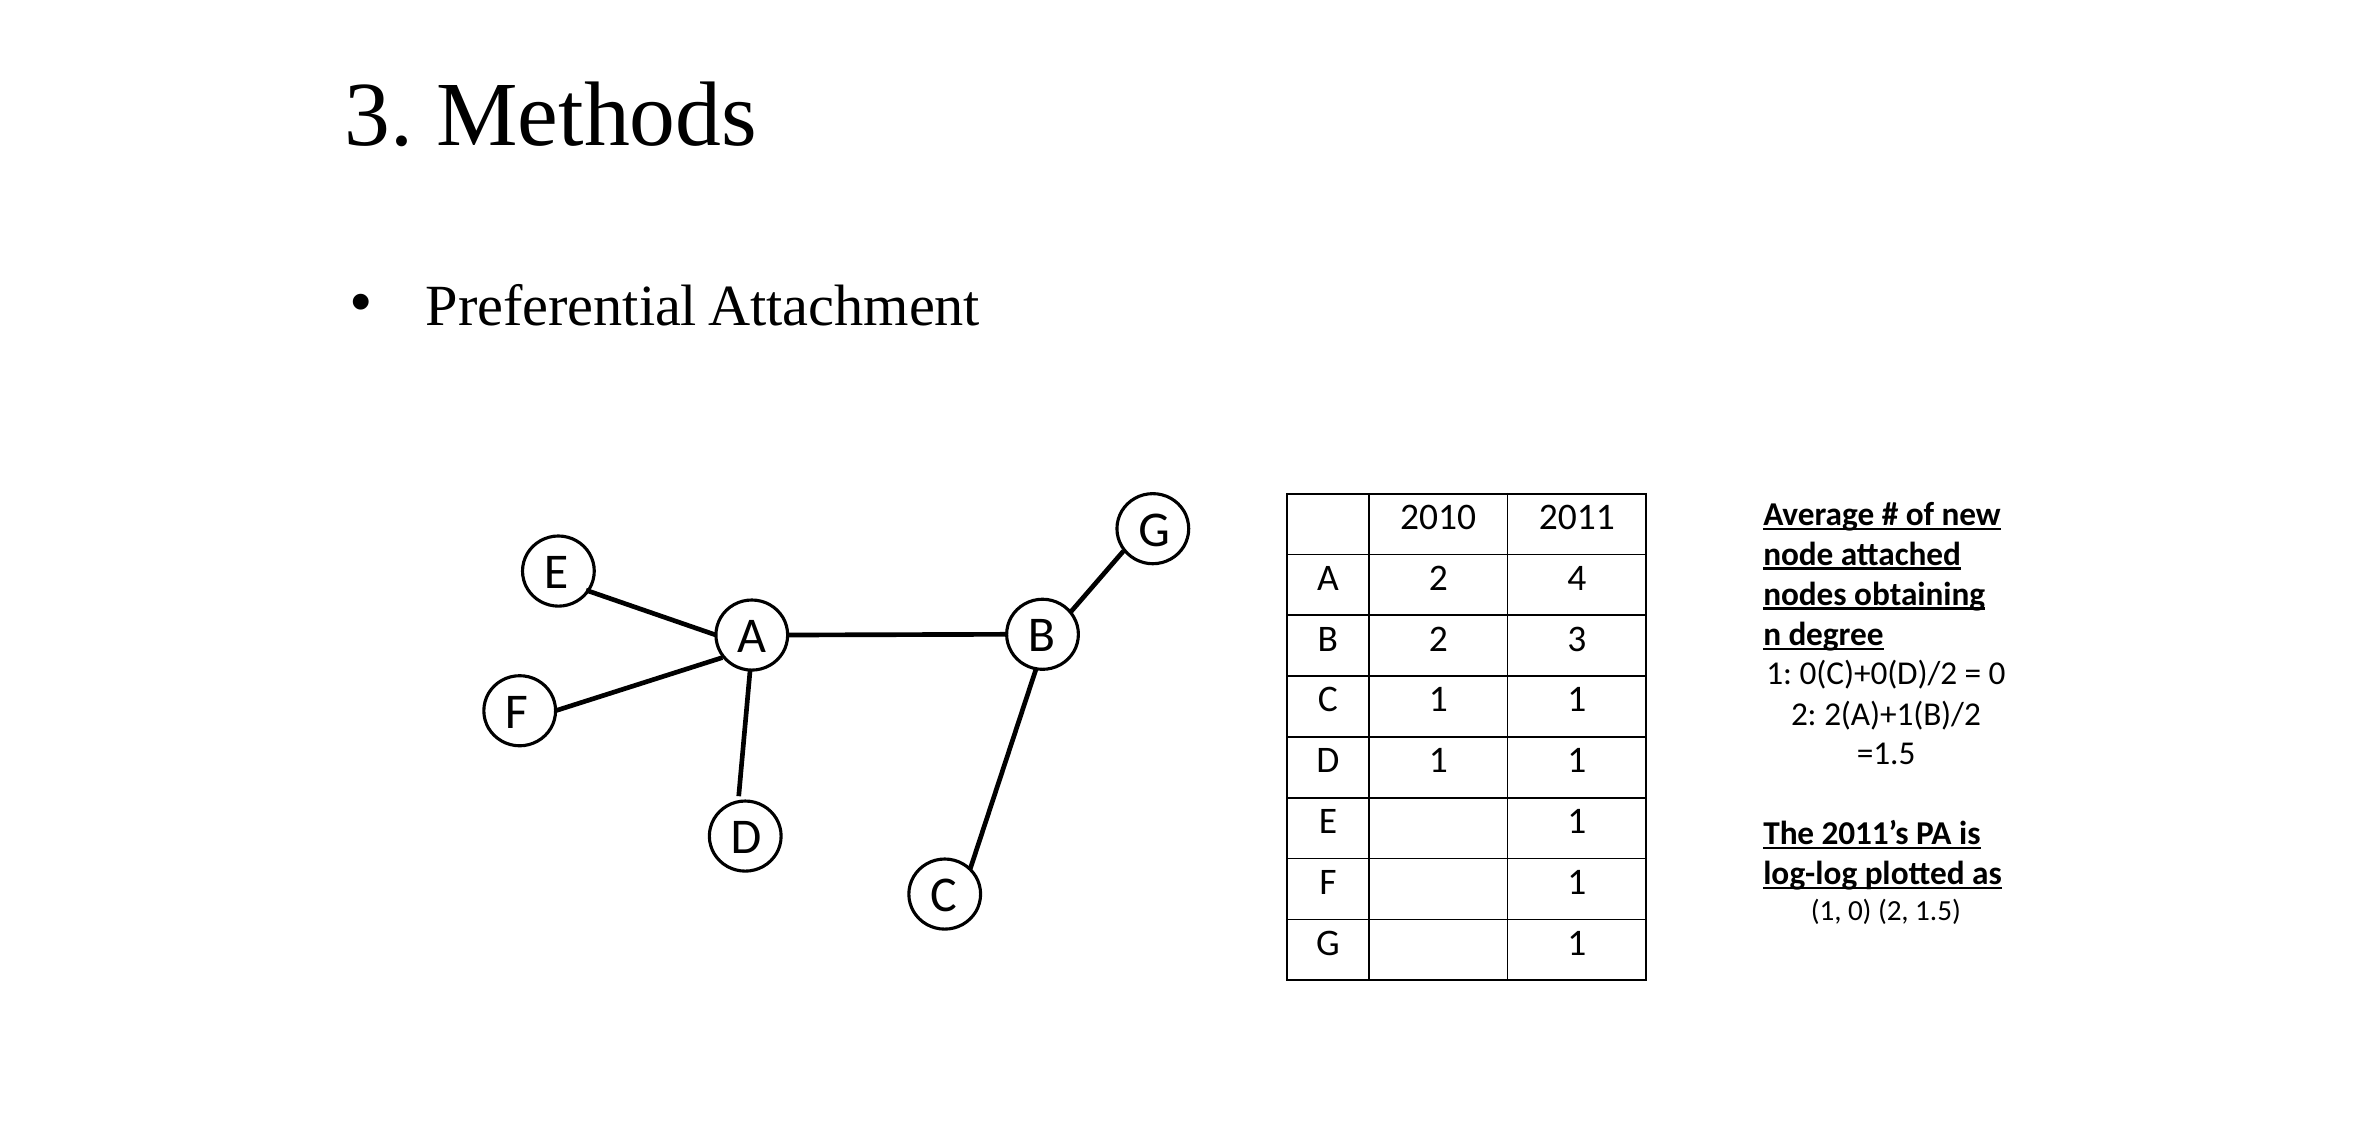

Preferential Attachment

3. Methods
Average # of new node attached nodes obtaining n degree
1: 0(C)+0(D)/2 = 0
2: 2(A)+1(B)/2 =1.5

The 2011’s PA is log-log plotted as
(1, 0) (2, 1.5)

G

|  | 2010 | 2011 |
| --- | --- | --- |
| A | 2 | 4 |
| B | 2 | 3 |
| C | 1 | 1 |
| D | 1 | 1 |
| E |  | 1 |
| F |  | 1 |
| G |  | 1 |
E

B
A

F

D

C